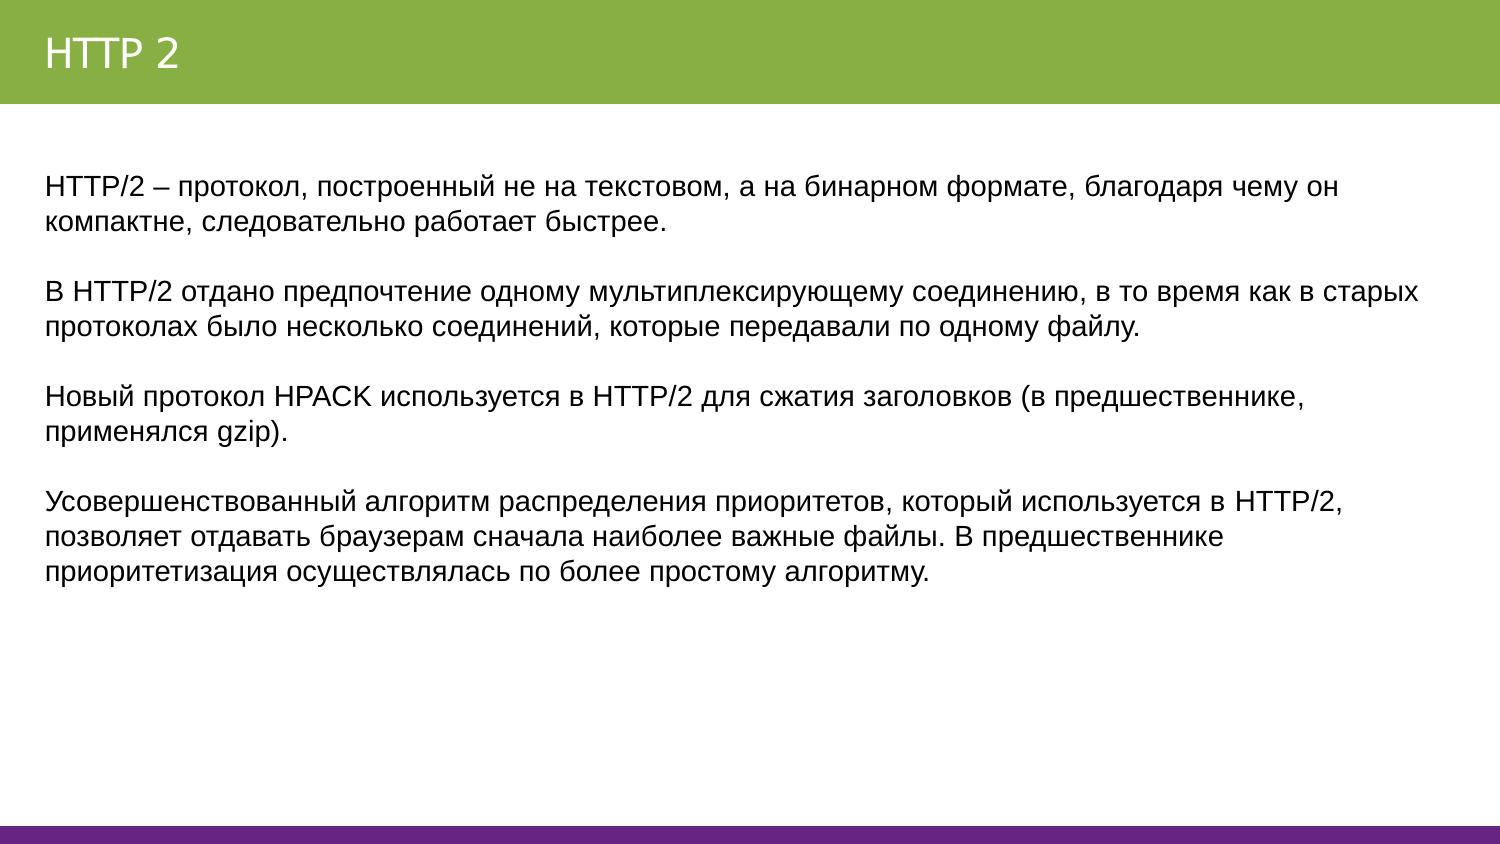

HTTP 2

HTTP/2 – протокол, построенный не на текстовом, а на бинарном формате, благодаря чему он компактне, следовательно работает быстрее.

В HTTP/2 отдано предпочтение одному мультиплексирующему соединению, в то время как в старых протоколах было несколько соединений, которые передавали по одному файлу.

Новый протокол HPACK используется в HTTP/2 для сжатия заголовков (в предшественнике, применялся gzip).

Усовершенствованный алгоритм распределения приоритетов, который используется в HTTP/2, позволяет отдавать браузерам сначала наиболее важные файлы. В предшественнике приоритетизация осуществлялась по более простому алгоритму.